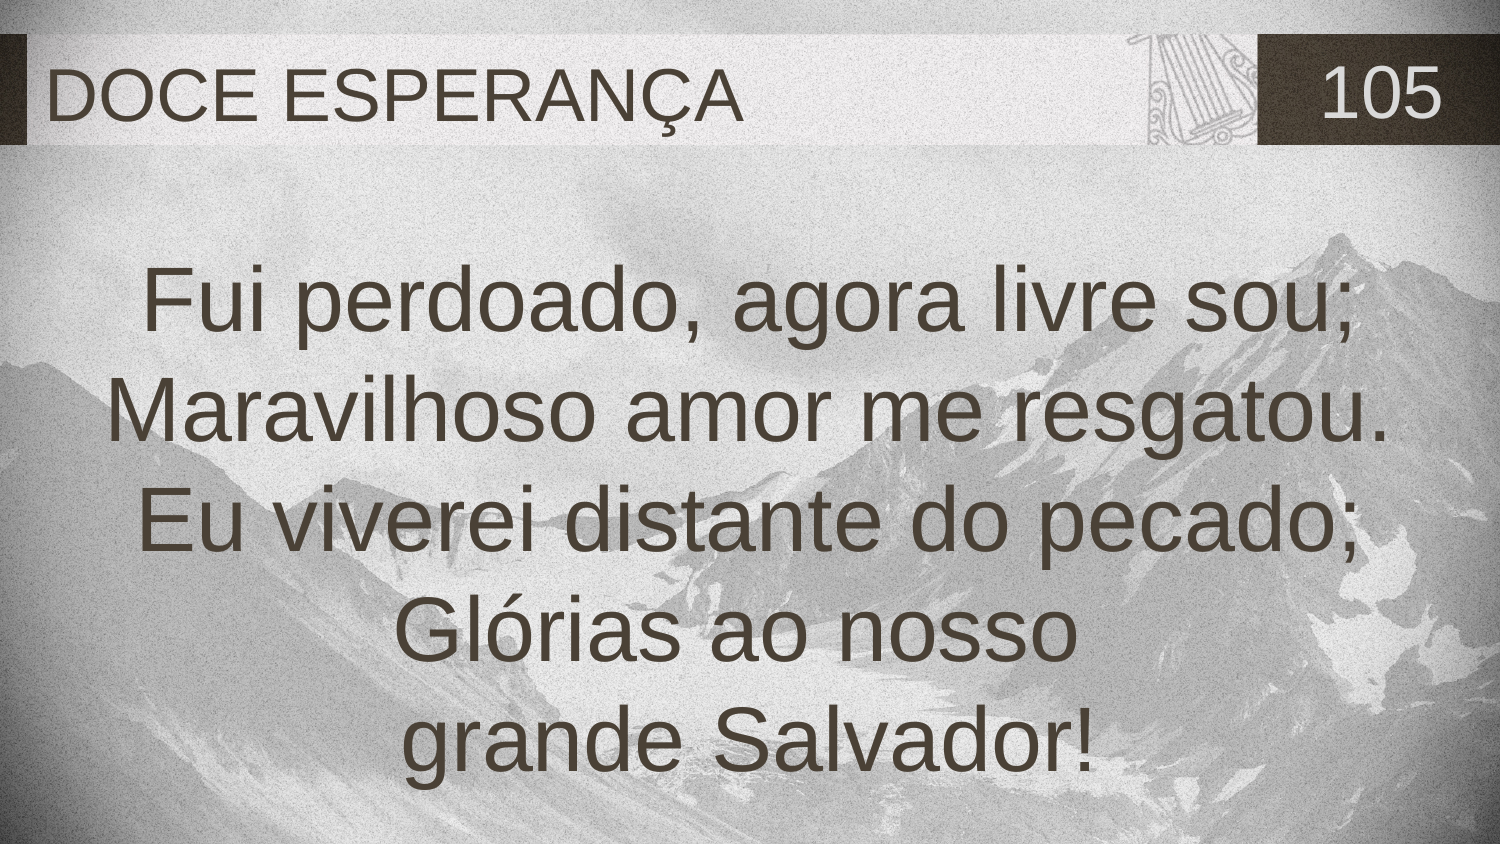

# DOCE ESPERANÇA
105
Fui perdoado, agora livre sou;
Maravilhoso amor me resgatou.
Eu viverei distante do pecado;
Glórias ao nosso
grande Salvador!